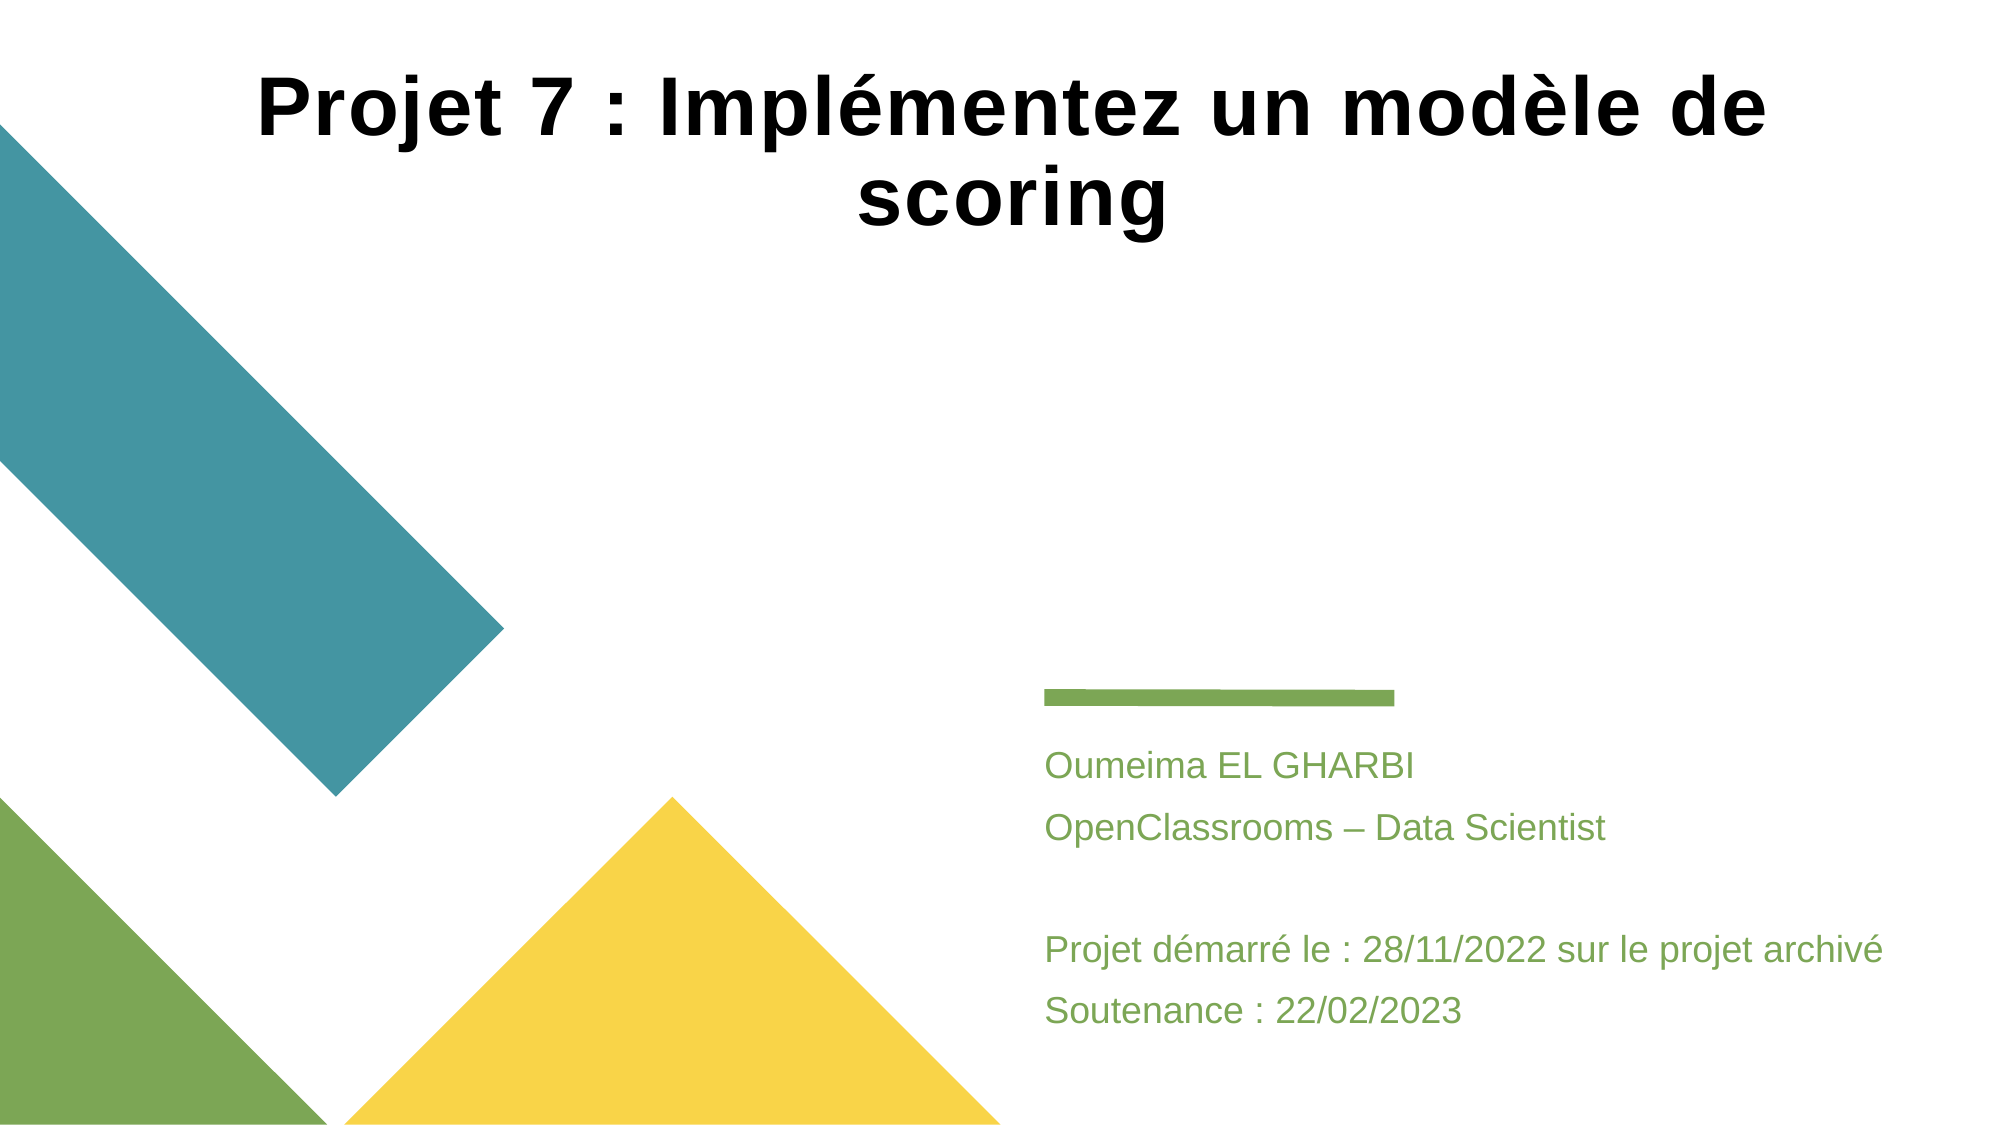

# Projet 7 : Implémentez un modèle de scoring
Oumeima EL GHARBI
OpenClassrooms – Data Scientist

Projet démarré le : 28/11/2022 sur le projet archivé
Soutenance : 22/02/2023